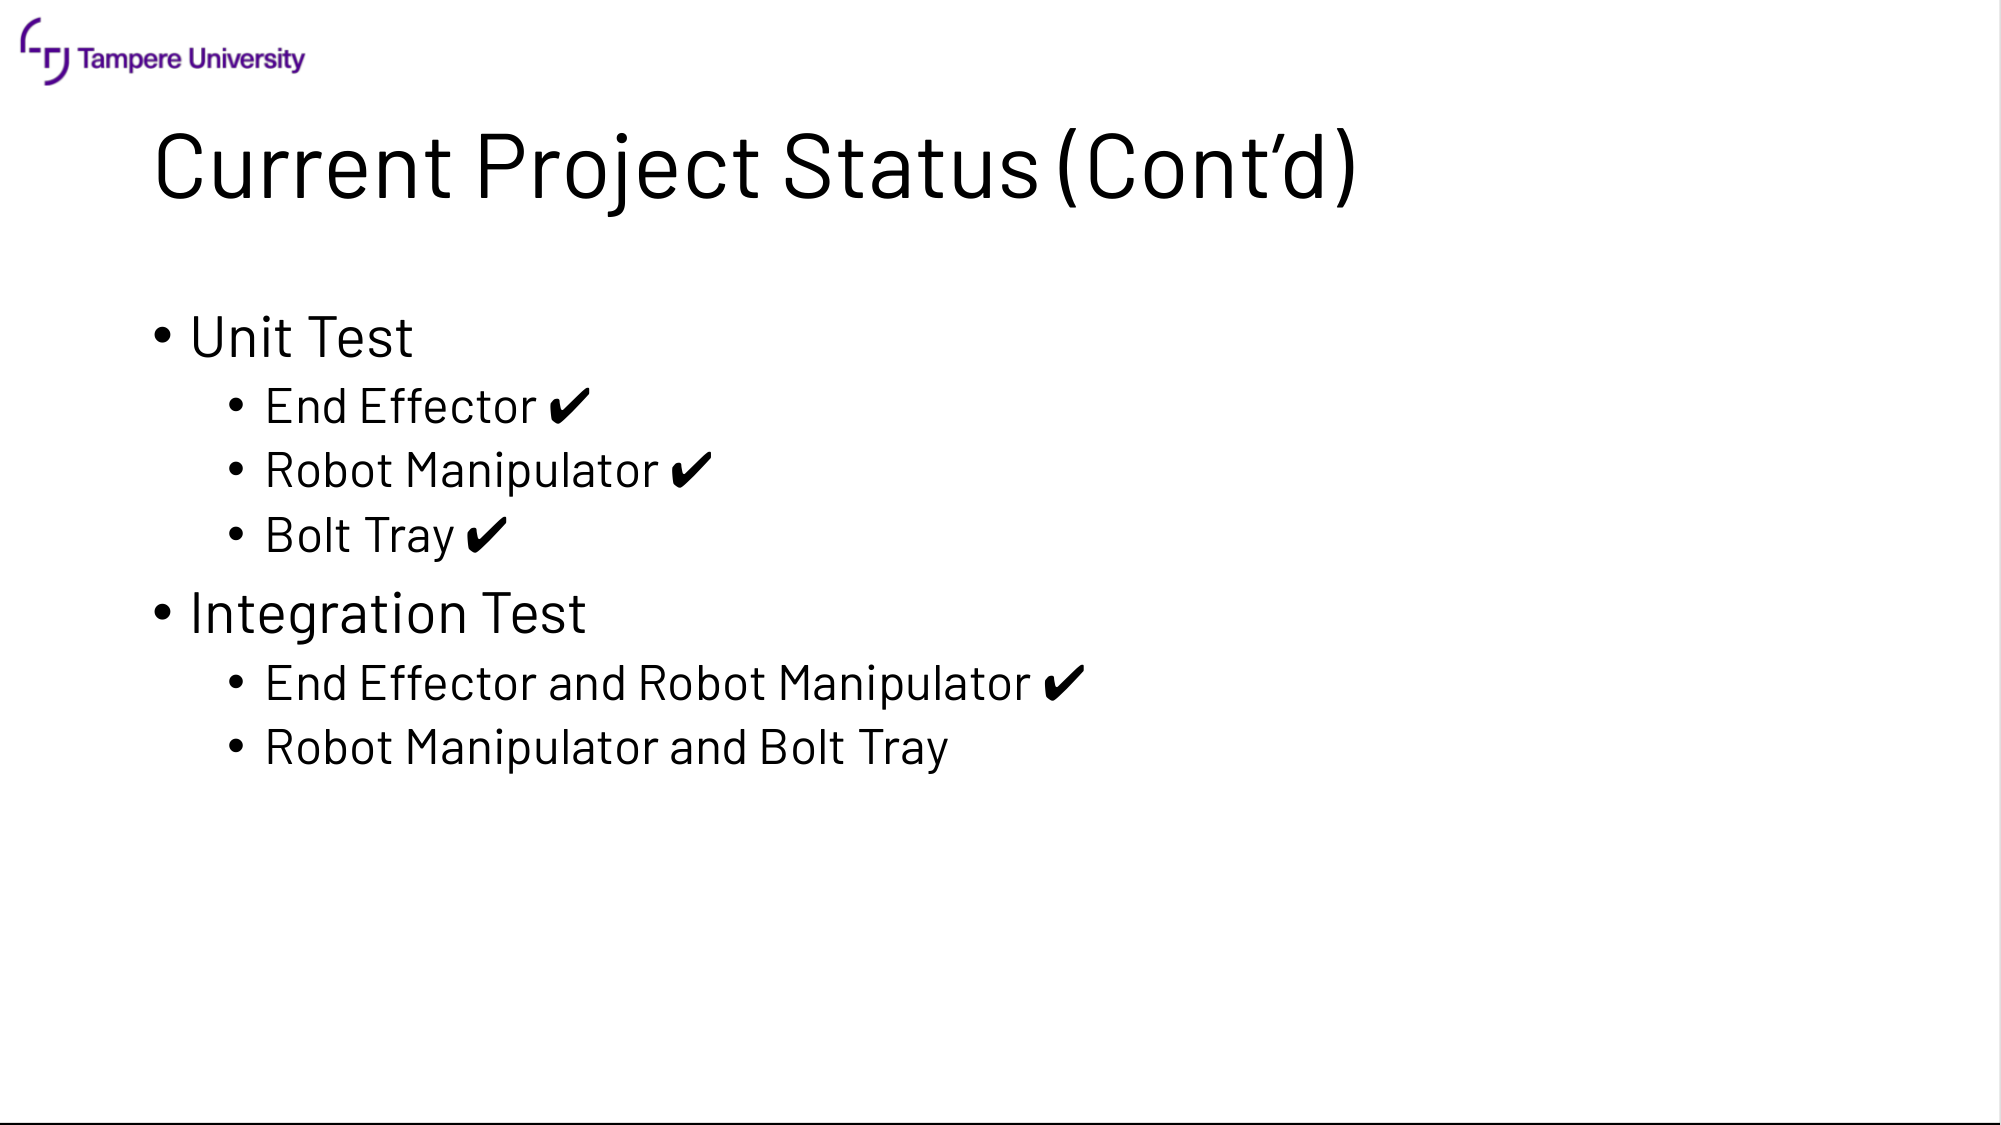

# Current Project Status (Cont’d)
Unit Test
End Effector ✔
Robot Manipulator ✔
Bolt Tray ✔
Integration Test
End Effector and Robot Manipulator ✔
Robot Manipulator and Bolt Tray